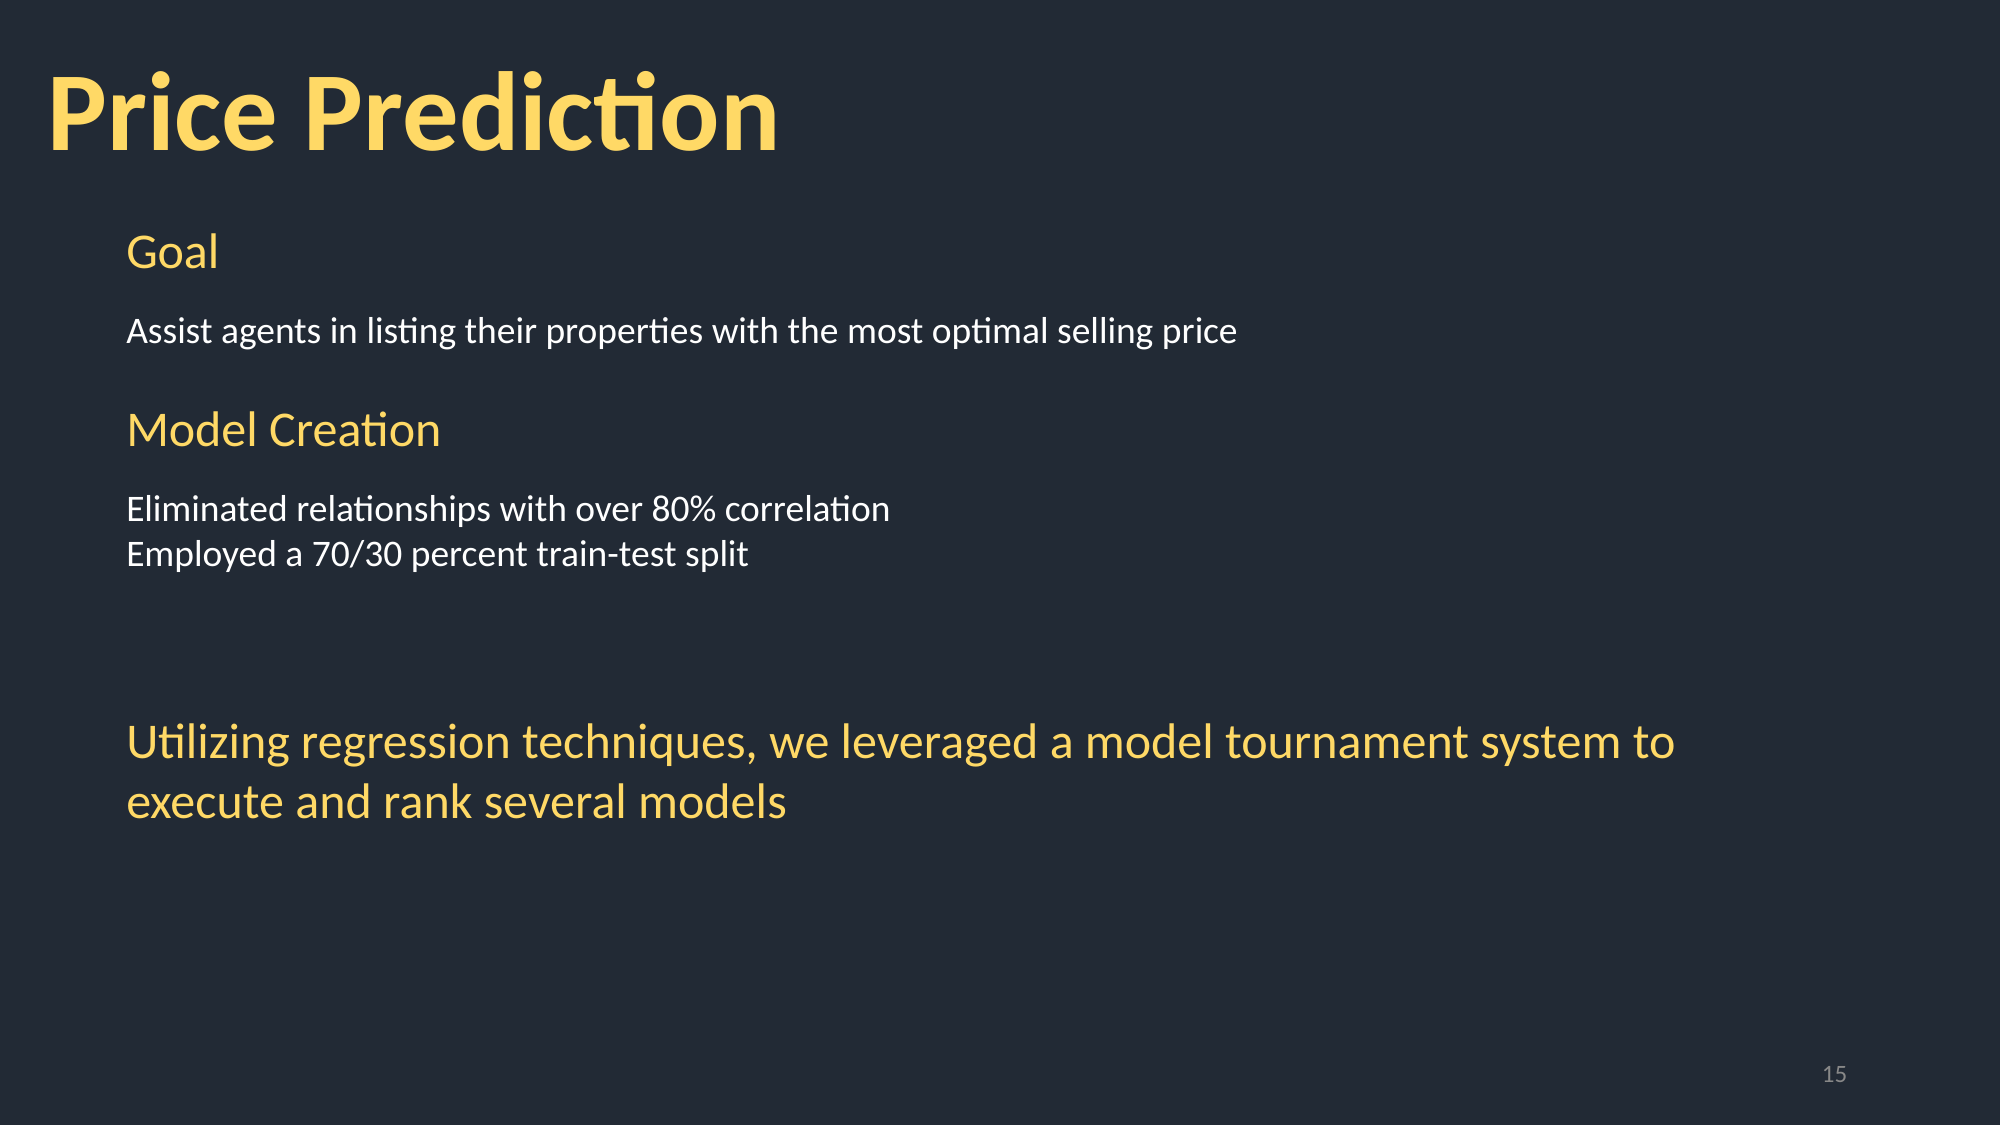

Price Prediction
Goal

Assist agents in listing their properties with the most optimal selling price

Model Creation

Eliminated relationships with over 80% correlation
Employed a 70/30 percent train-test split

Utilizing regression techniques, we leveraged a model tournament system to execute and rank several models

15